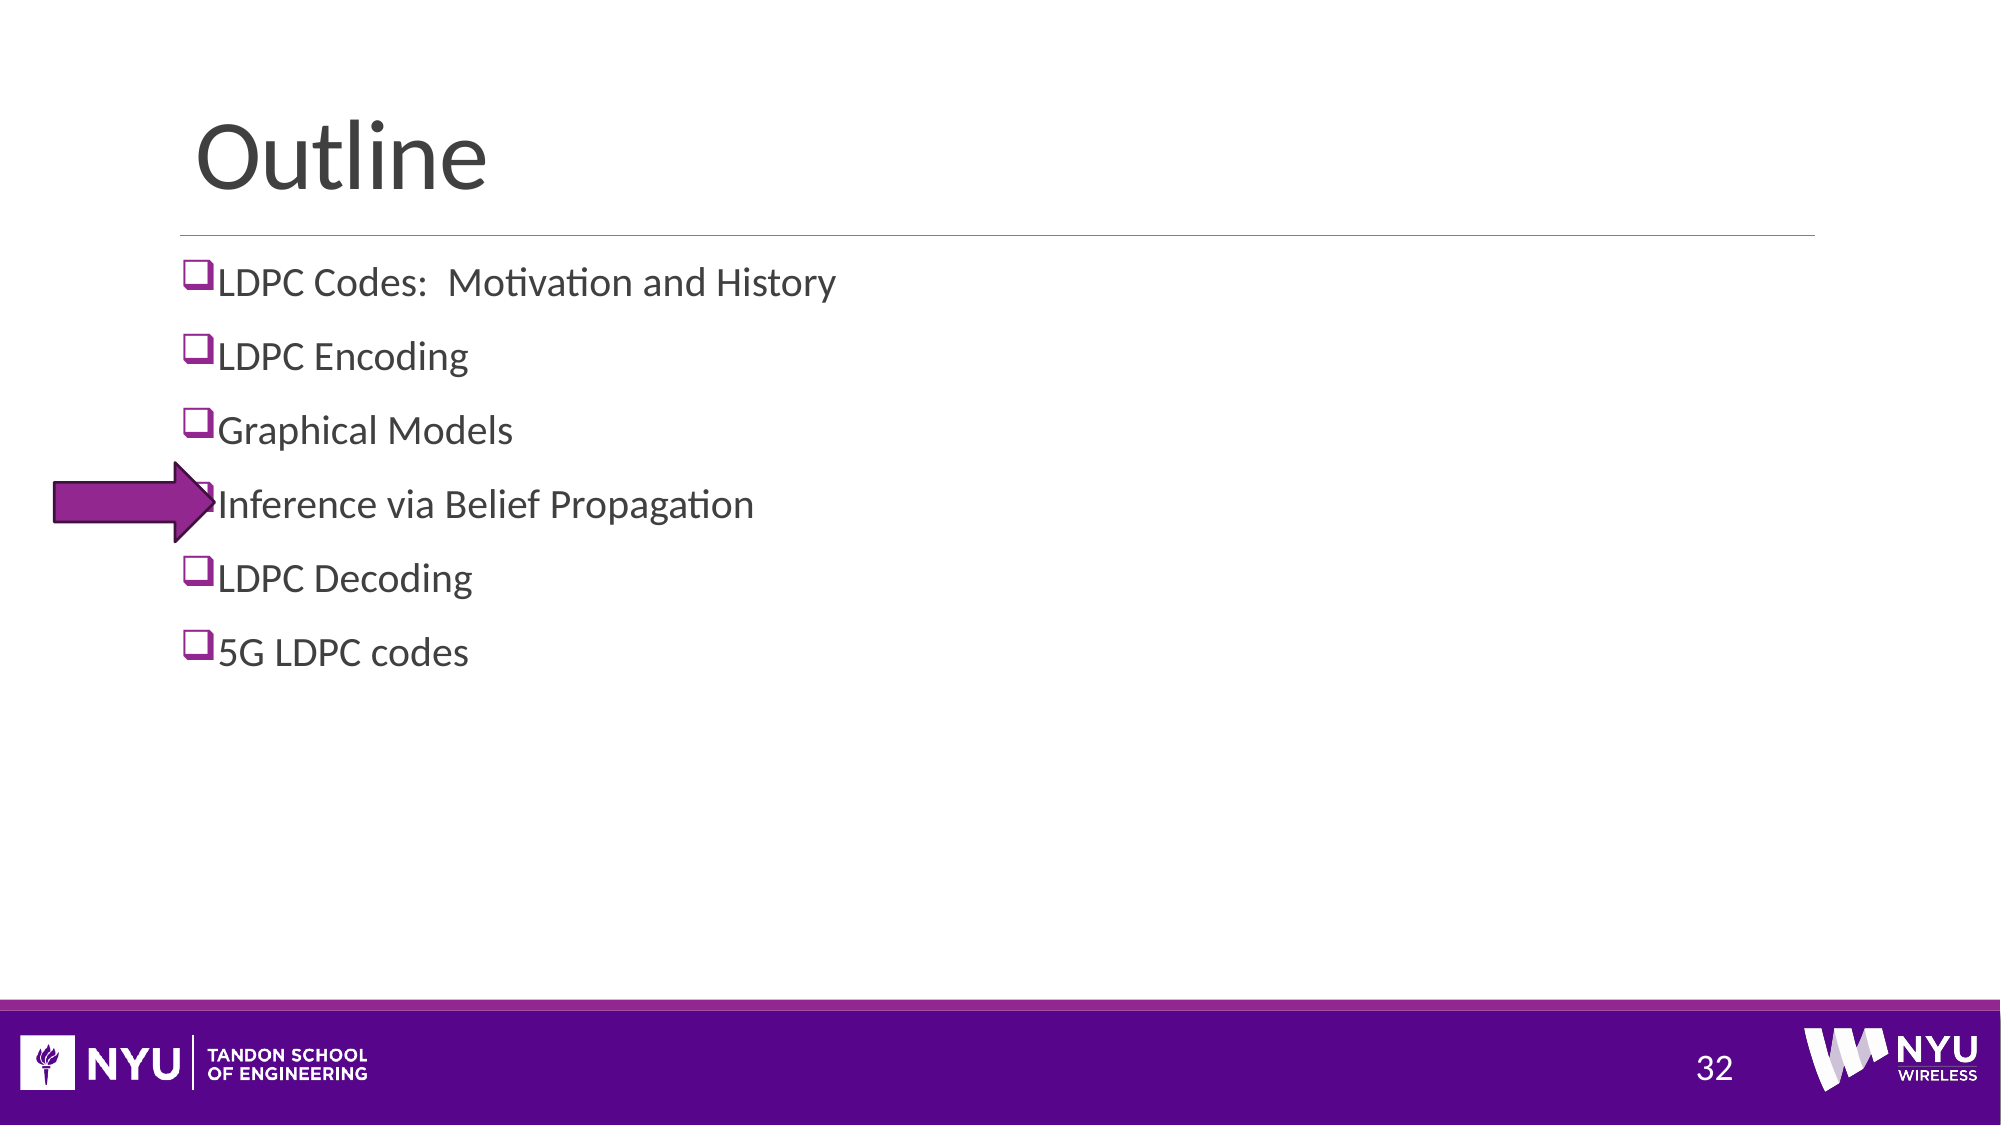

# Outline
LDPC Codes:  Motivation and History
LDPC Encoding
Graphical Models
Inference via Belief Propagation
LDPC Decoding
5G LDPC codes

32